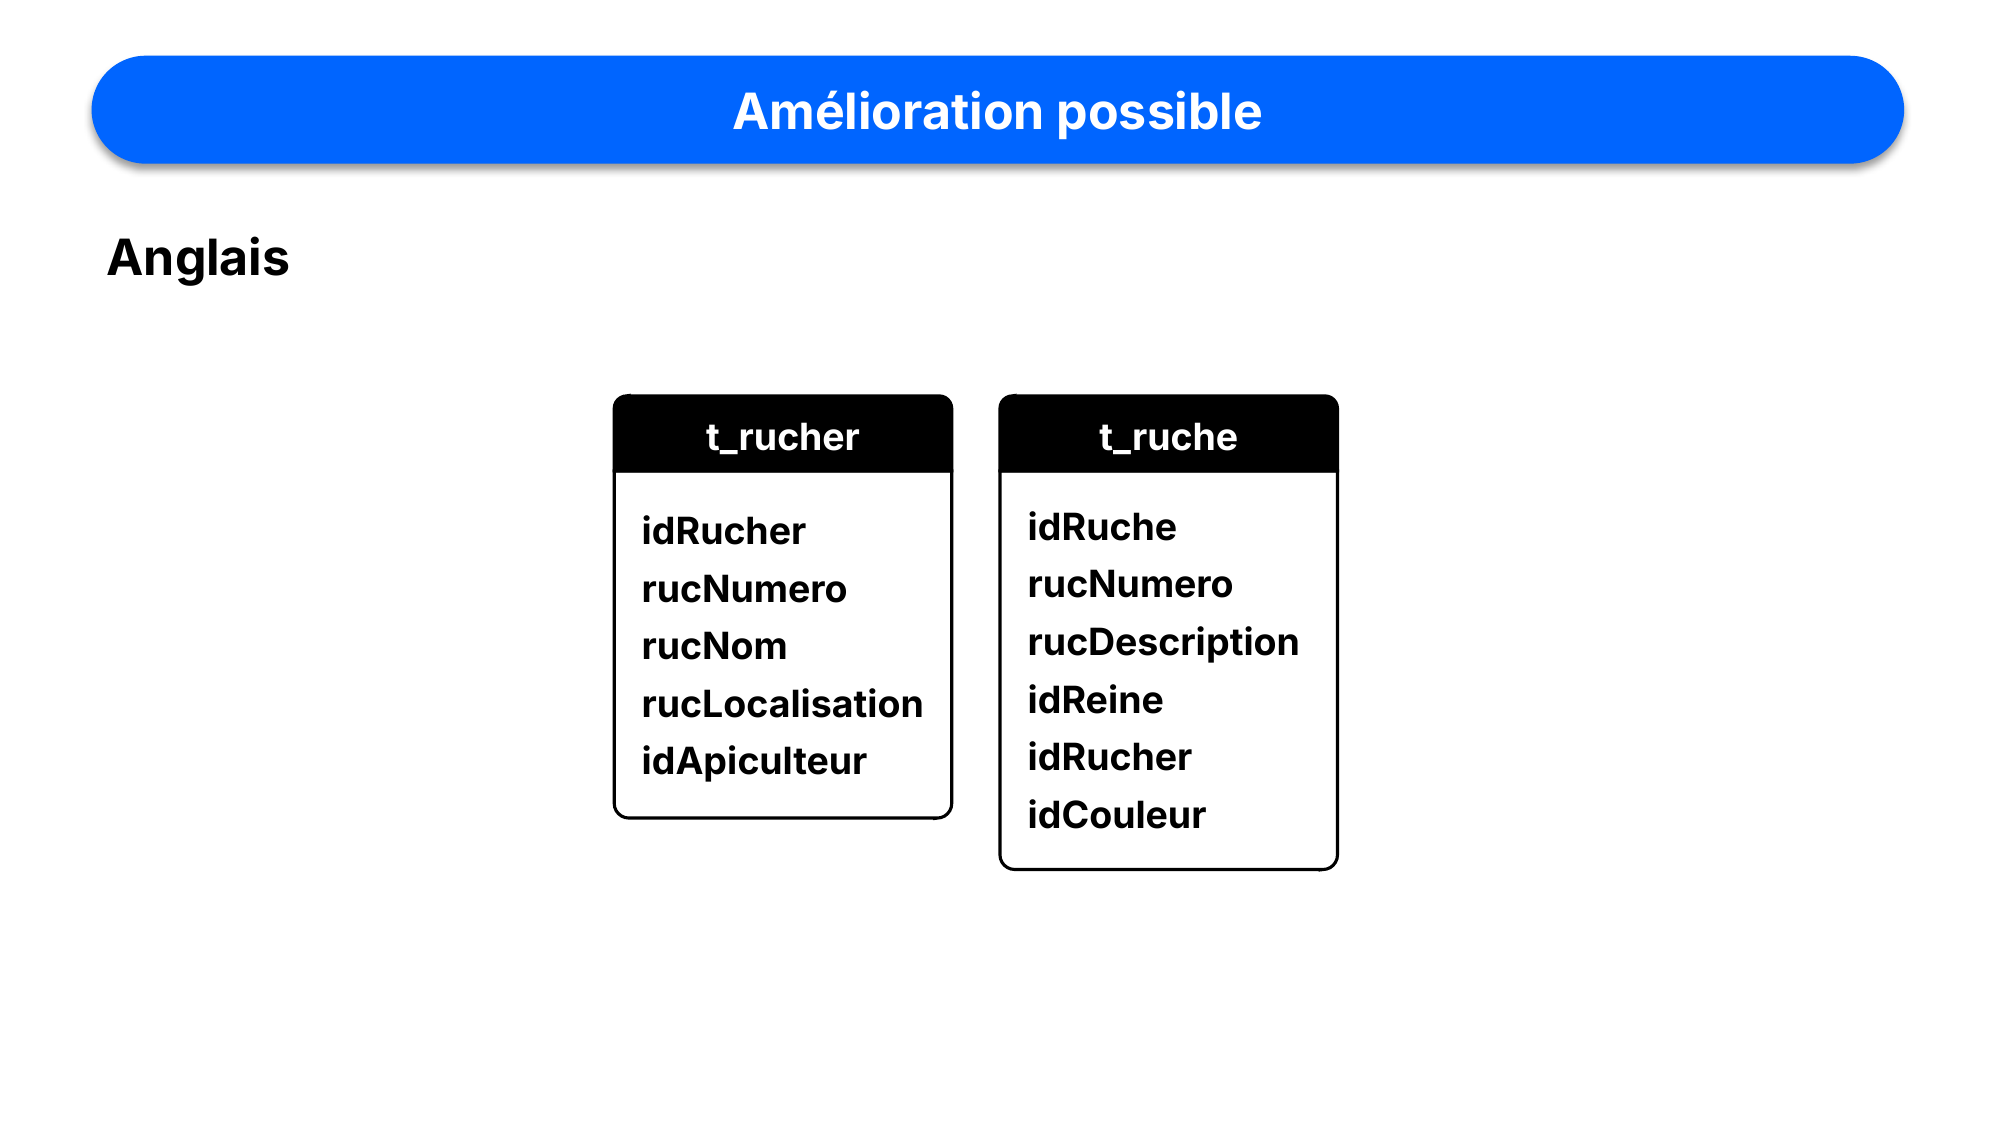

Amélioration possible
Anglais
t_rucher
t_ruche

idRuche
rucNumero
rucDescription
idReine
idRucher
idCouleur
idRucher
rucNumero
rucNom
rucLocalisation
idApiculteur